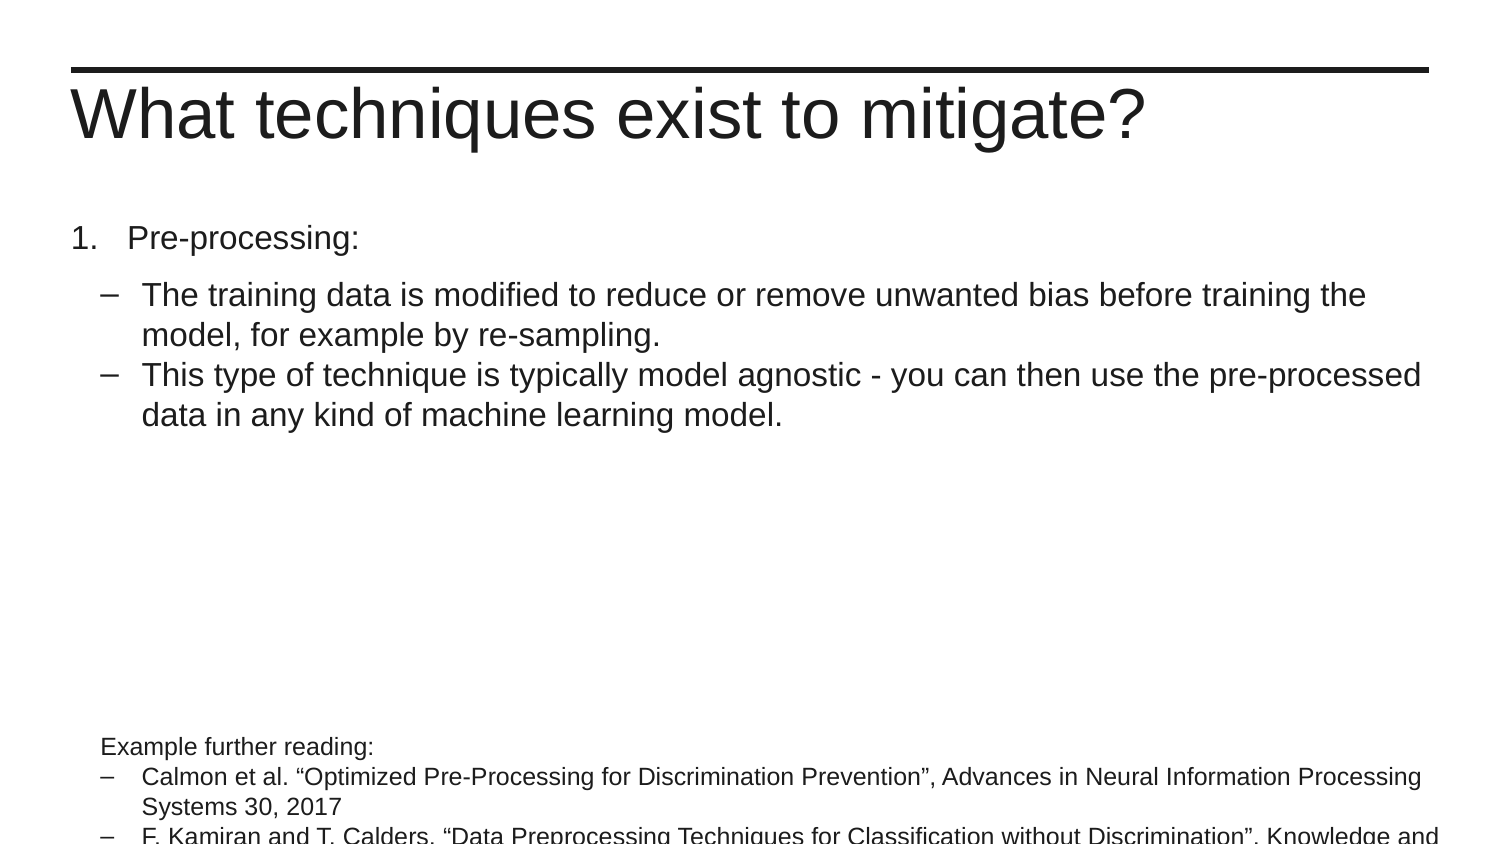

What techniques exist to mitigate?
Pre-processing:
The training data is modified to reduce or remove unwanted bias before training the model, for example by re-sampling.
This type of technique is typically model agnostic - you can then use the pre-processed data in any kind of machine learning model.

Example further reading:
Calmon et al. “Optimized Pre-Processing for Discrimination Prevention”, Advances in Neural Information Processing Systems 30, 2017
F. Kamiran and T. Calders, “Data Preprocessing Techniques for Classification without Discrimination”, Knowledge and Information Systems, 2012